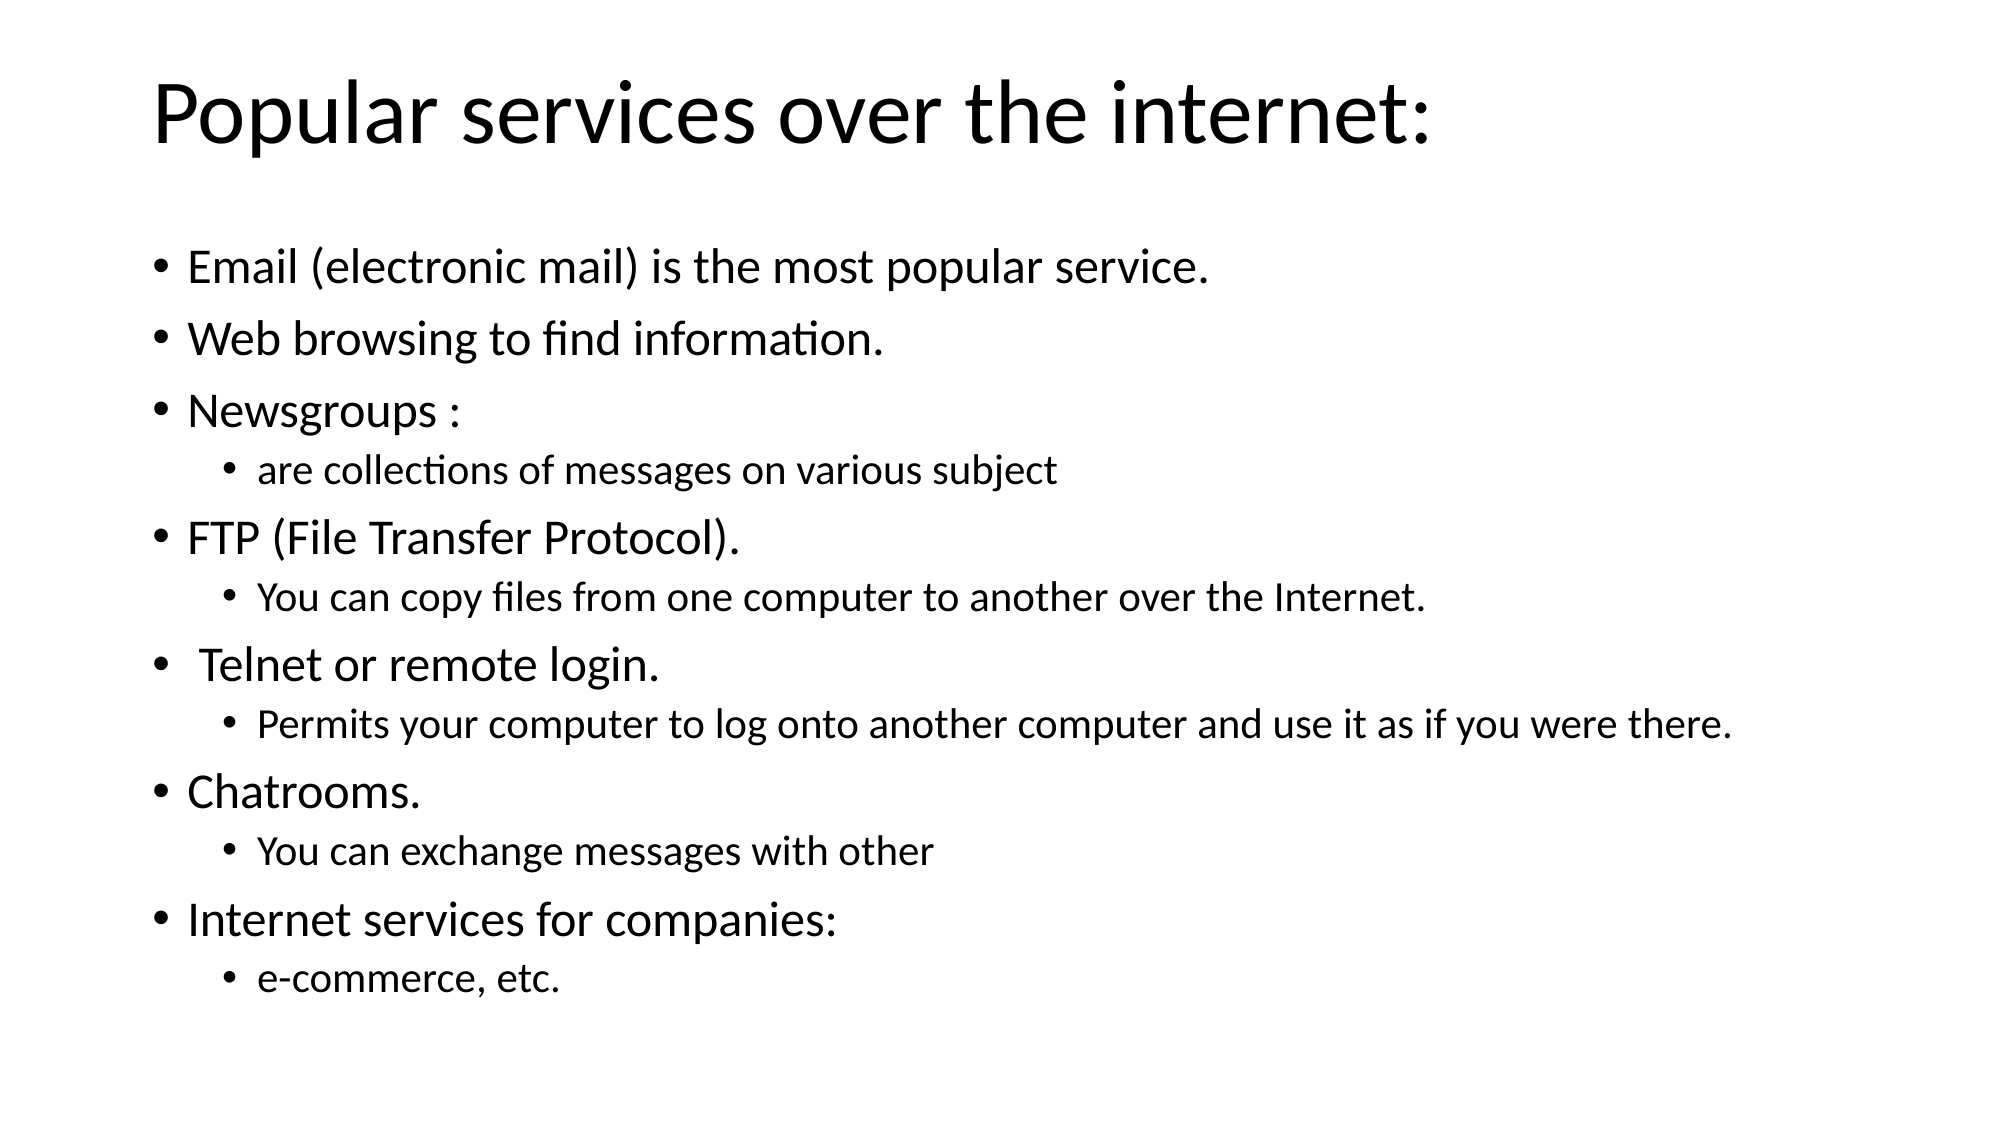

# Popular services over the internet:
Email (electronic mail) is the most popular service.
Web browsing to find information.
Newsgroups :
are collections of messages on various subject
FTP (File Transfer Protocol).
You can copy files from one computer to another over the Internet.
 Telnet or remote login.
Permits your computer to log onto another computer and use it as if you were there.
Chatrooms.
You can exchange messages with other
Internet services for companies:
e-commerce, etc.